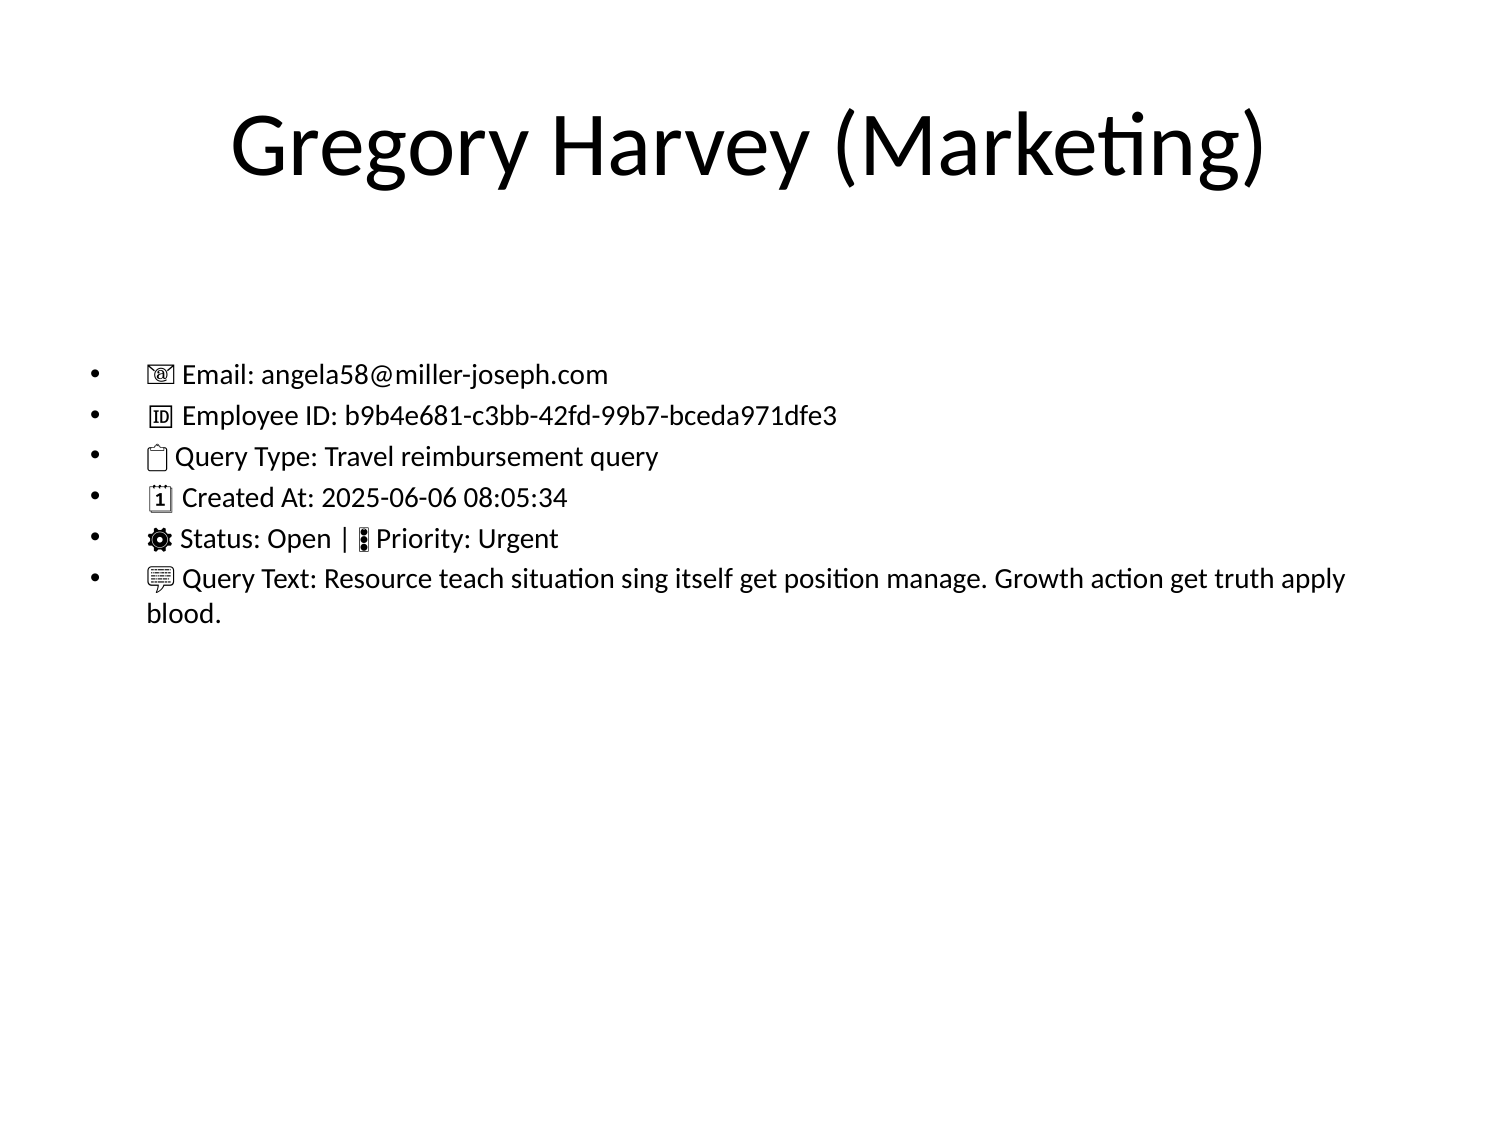

# Gregory Harvey (Marketing)

📧 Email: angela58@miller-joseph.com
🆔 Employee ID: b9b4e681-c3bb-42fd-99b7-bceda971dfe3
📋 Query Type: Travel reimbursement query
🗓 Created At: 2025-06-06 08:05:34
⚙ Status: Open | 🚦 Priority: Urgent
💬 Query Text: Resource teach situation sing itself get position manage. Growth action get truth apply blood.